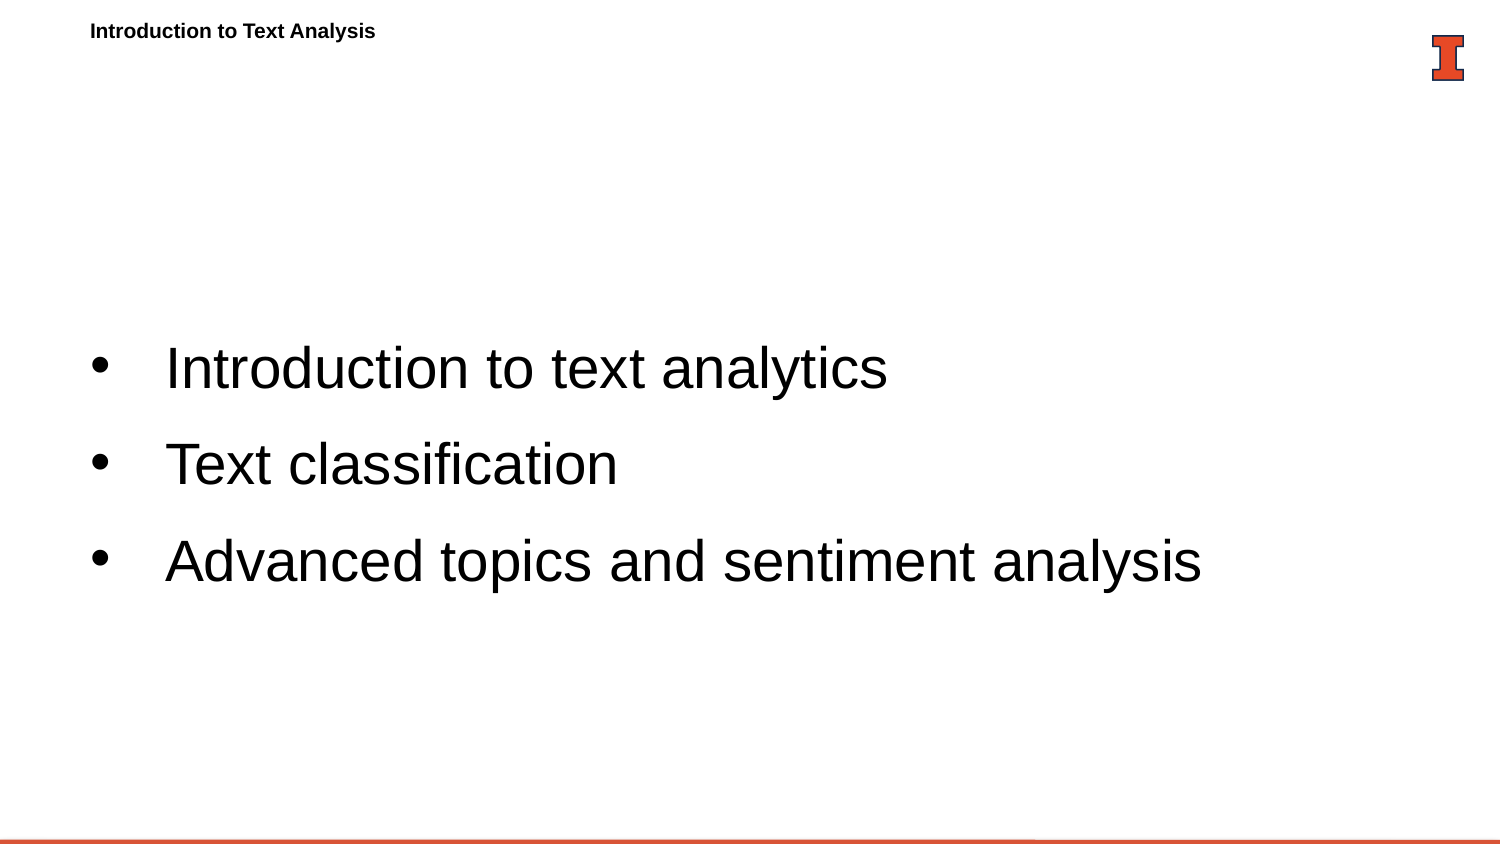

# Introduction to Text Analysis
Introduction to text analytics
Text classification
Advanced topics and sentiment analysis